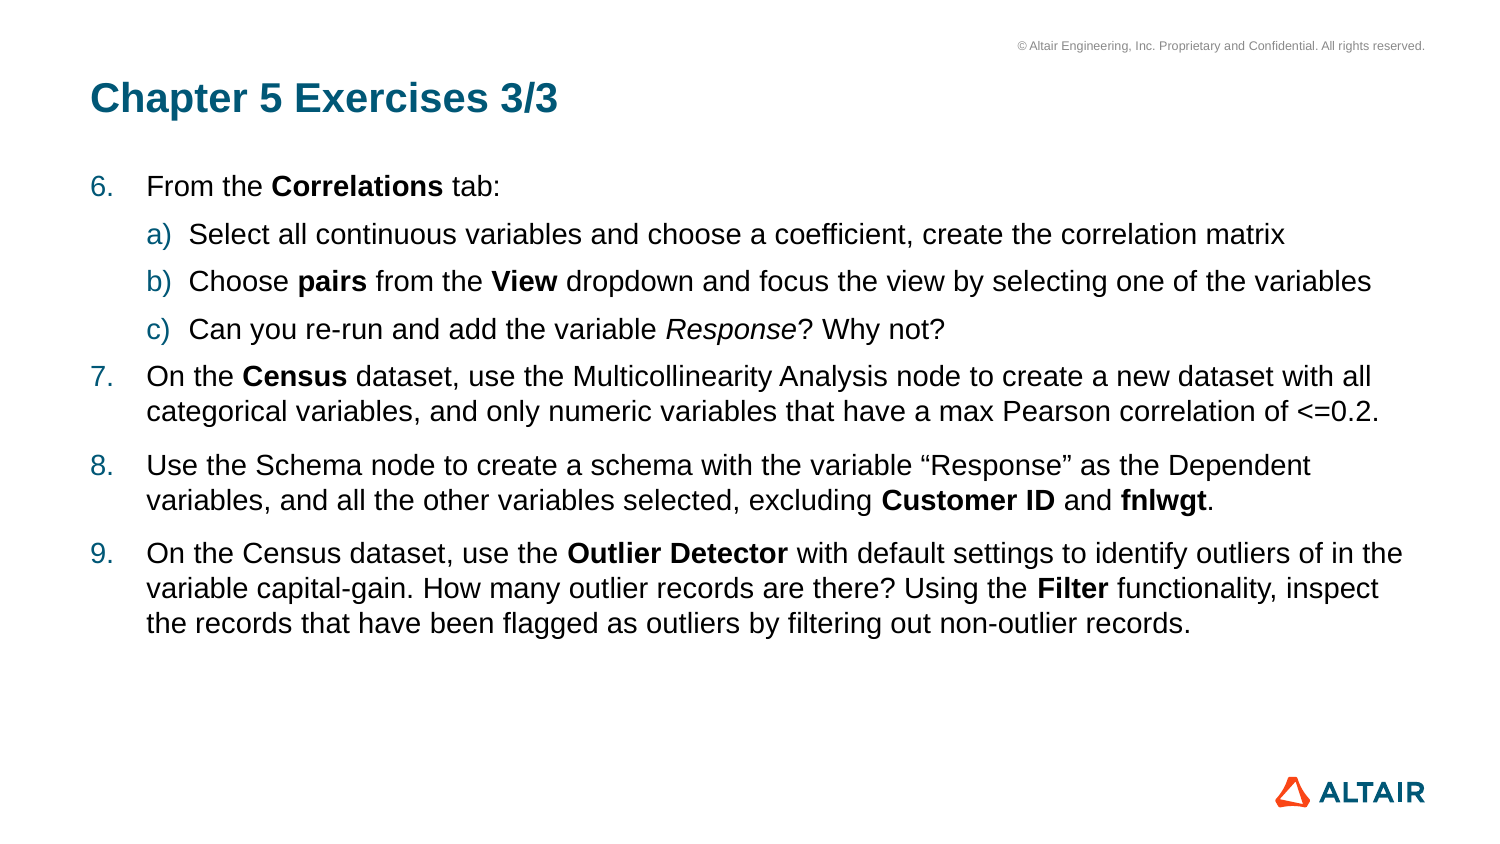

# Chapter 5 Exercises 3/3
From the Correlations tab:
Select all continuous variables and choose a coefficient, create the correlation matrix
Choose pairs from the View dropdown and focus the view by selecting one of the variables
Can you re-run and add the variable Response? Why not?
On the Census dataset, use the Multicollinearity Analysis node to create a new dataset with all categorical variables, and only numeric variables that have a max Pearson correlation of <=0.2.
Use the Schema node to create a schema with the variable “Response” as the Dependent variables, and all the other variables selected, excluding Customer ID and fnlwgt.
On the Census dataset, use the Outlier Detector with default settings to identify outliers of in the variable capital-gain. How many outlier records are there? Using the Filter functionality, inspect the records that have been flagged as outliers by filtering out non-outlier records.